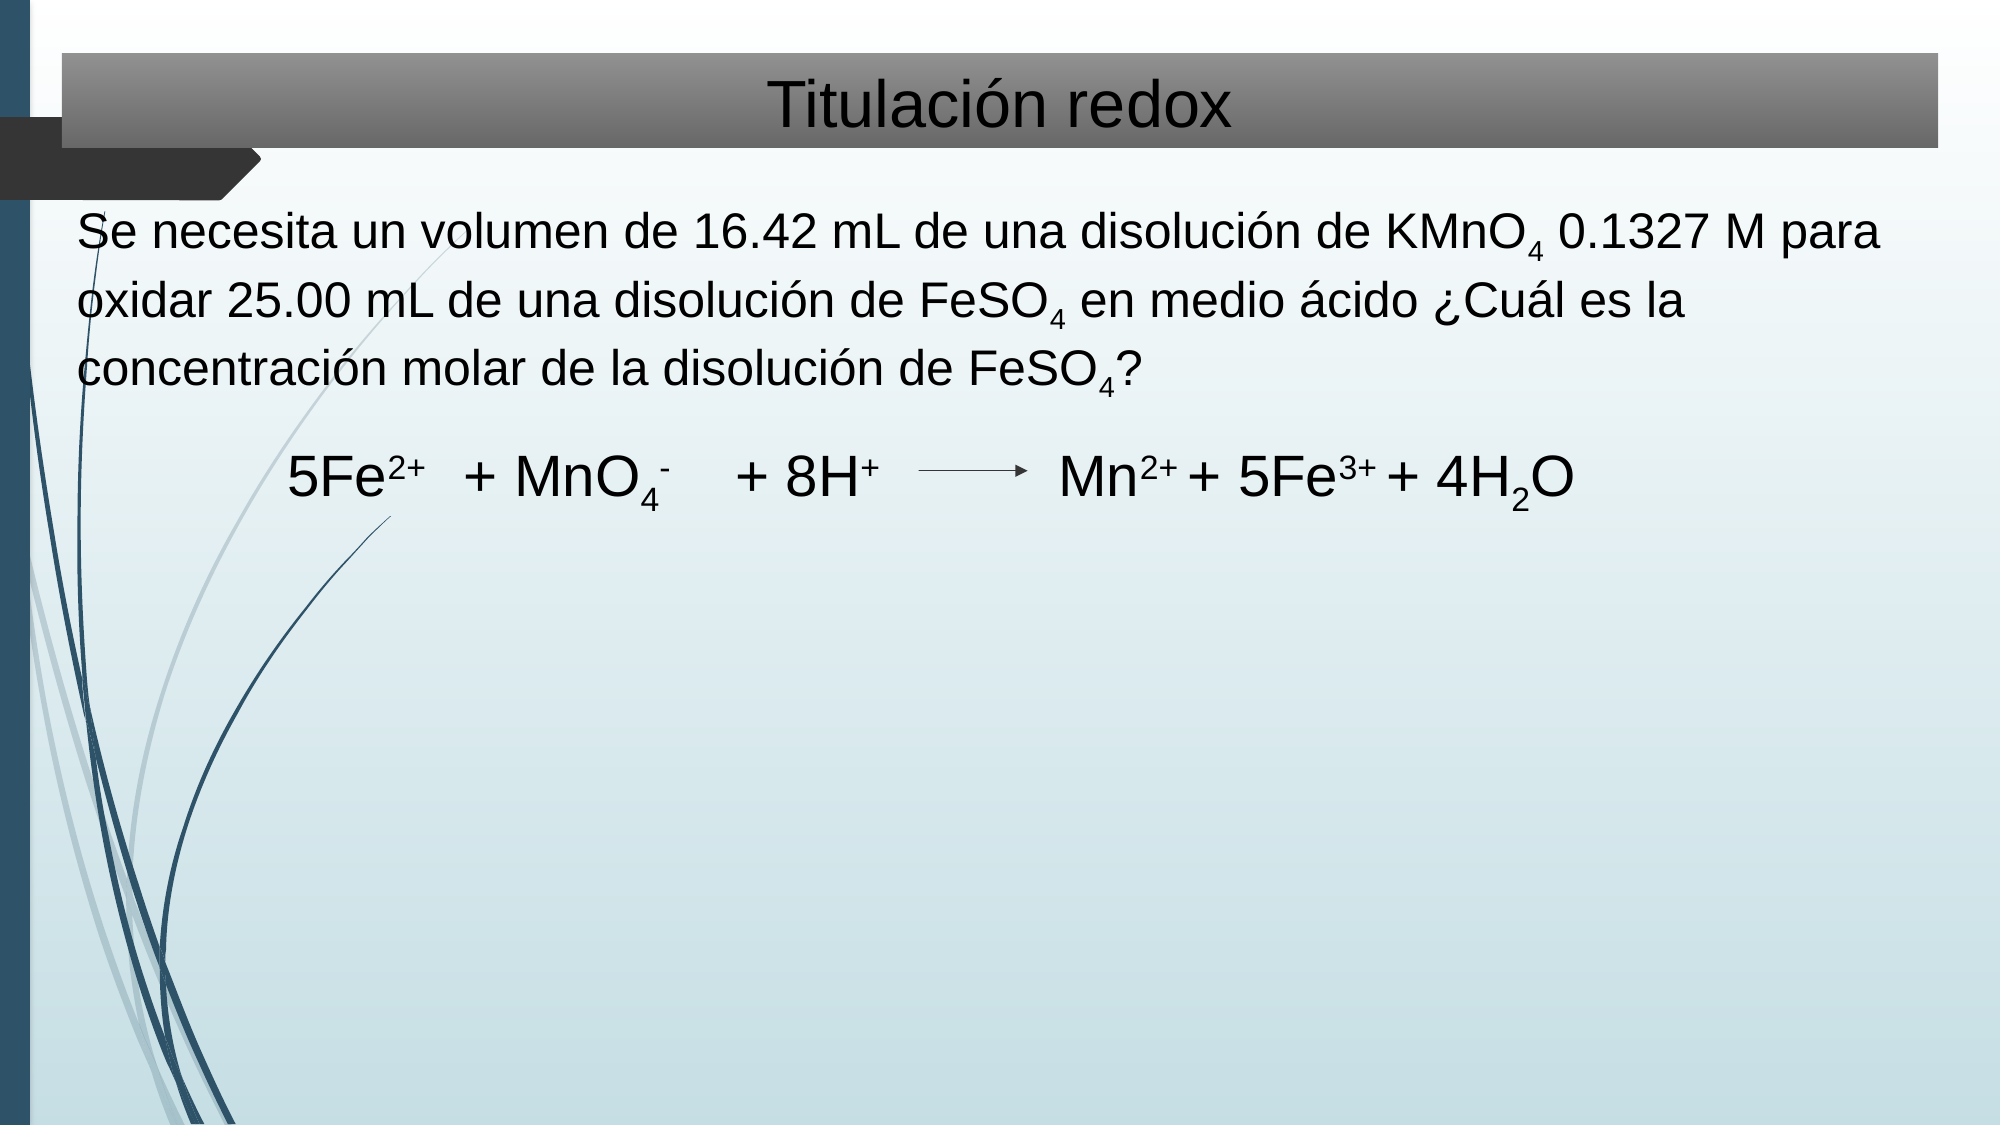

Titulación redox
Se necesita un volumen de 16.42 mL de una disolución de KMnO4 0.1327 M para oxidar 25.00 mL de una disolución de FeSO4 en medio ácido ¿Cuál es la concentración molar de la disolución de FeSO4?
5Fe2+    + MnO4-    + 8H+           Mn2+ + 5Fe3+ + 4H2O